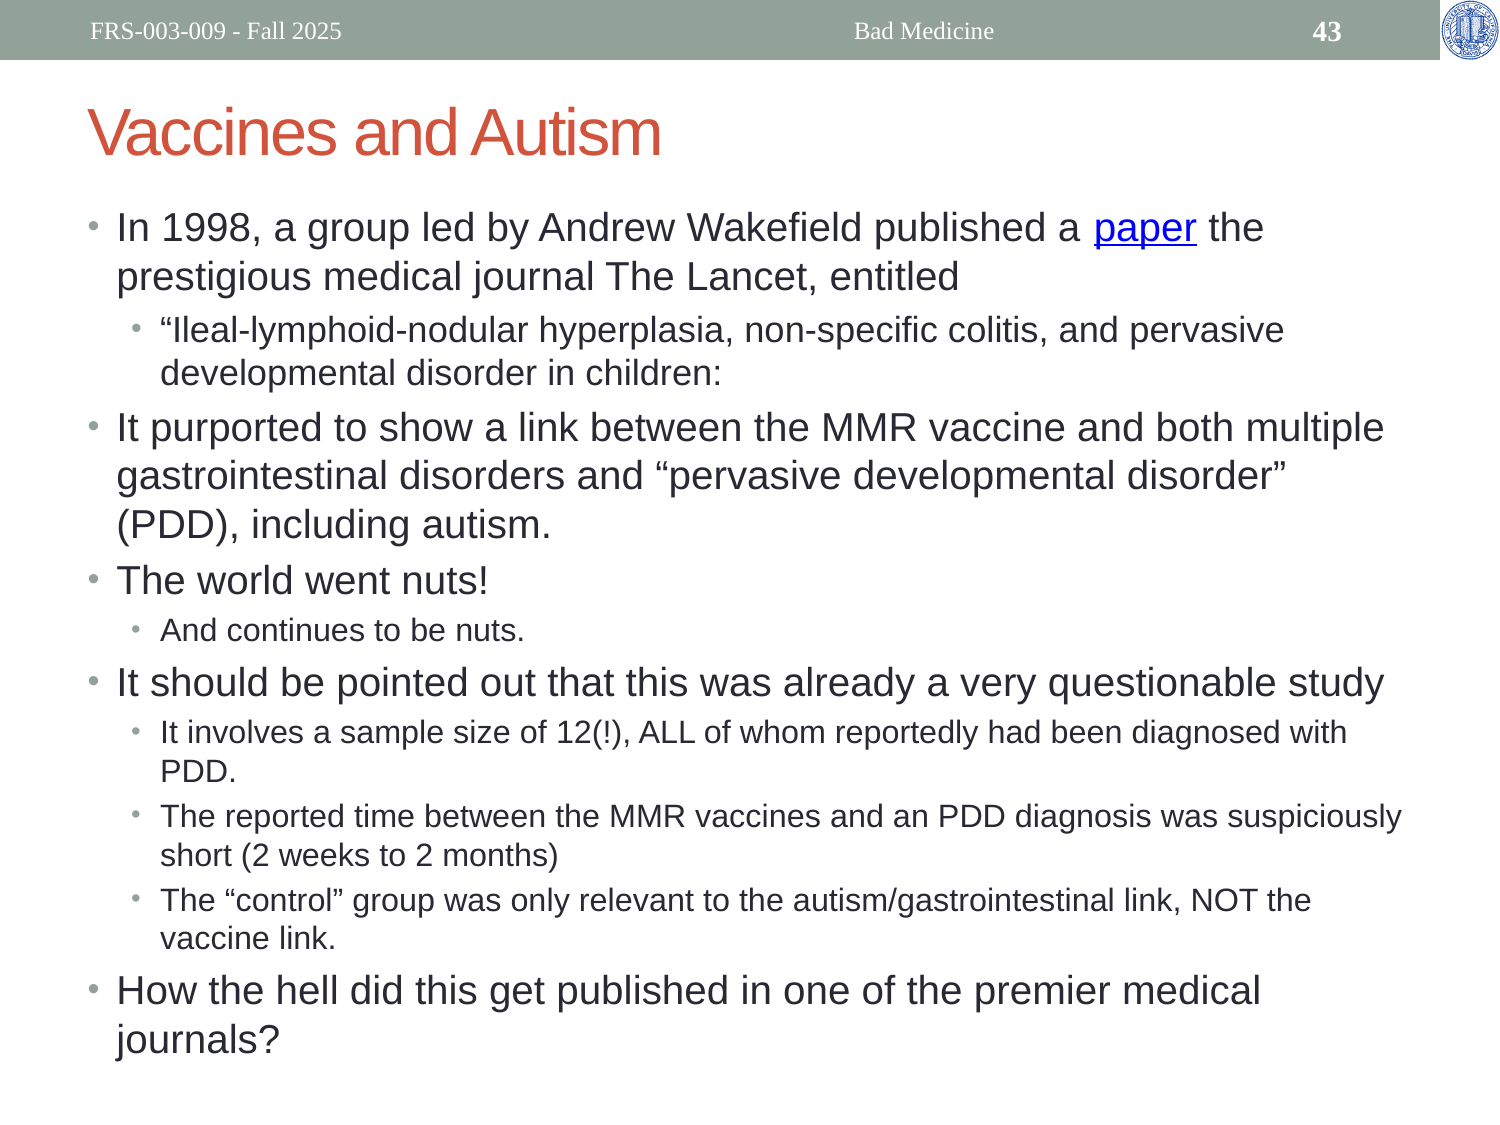

FRS-003-009 - Fall 2025
Bad Medicine
43
# Vaccines and Autism
In 1998, a group led by Andrew Wakefield published a paper the prestigious medical journal The Lancet, entitled
“Ileal-lymphoid-nodular hyperplasia, non-specific colitis, and pervasive developmental disorder in children:
It purported to show a link between the MMR vaccine and both multiple gastrointestinal disorders and “pervasive developmental disorder” (PDD), including autism.
The world went nuts!
And continues to be nuts.
It should be pointed out that this was already a very questionable study
It involves a sample size of 12(!), ALL of whom reportedly had been diagnosed with PDD.
The reported time between the MMR vaccines and an PDD diagnosis was suspiciously short (2 weeks to 2 months)
The “control” group was only relevant to the autism/gastrointestinal link, NOT the vaccine link.
How the hell did this get published in one of the premier medical journals?